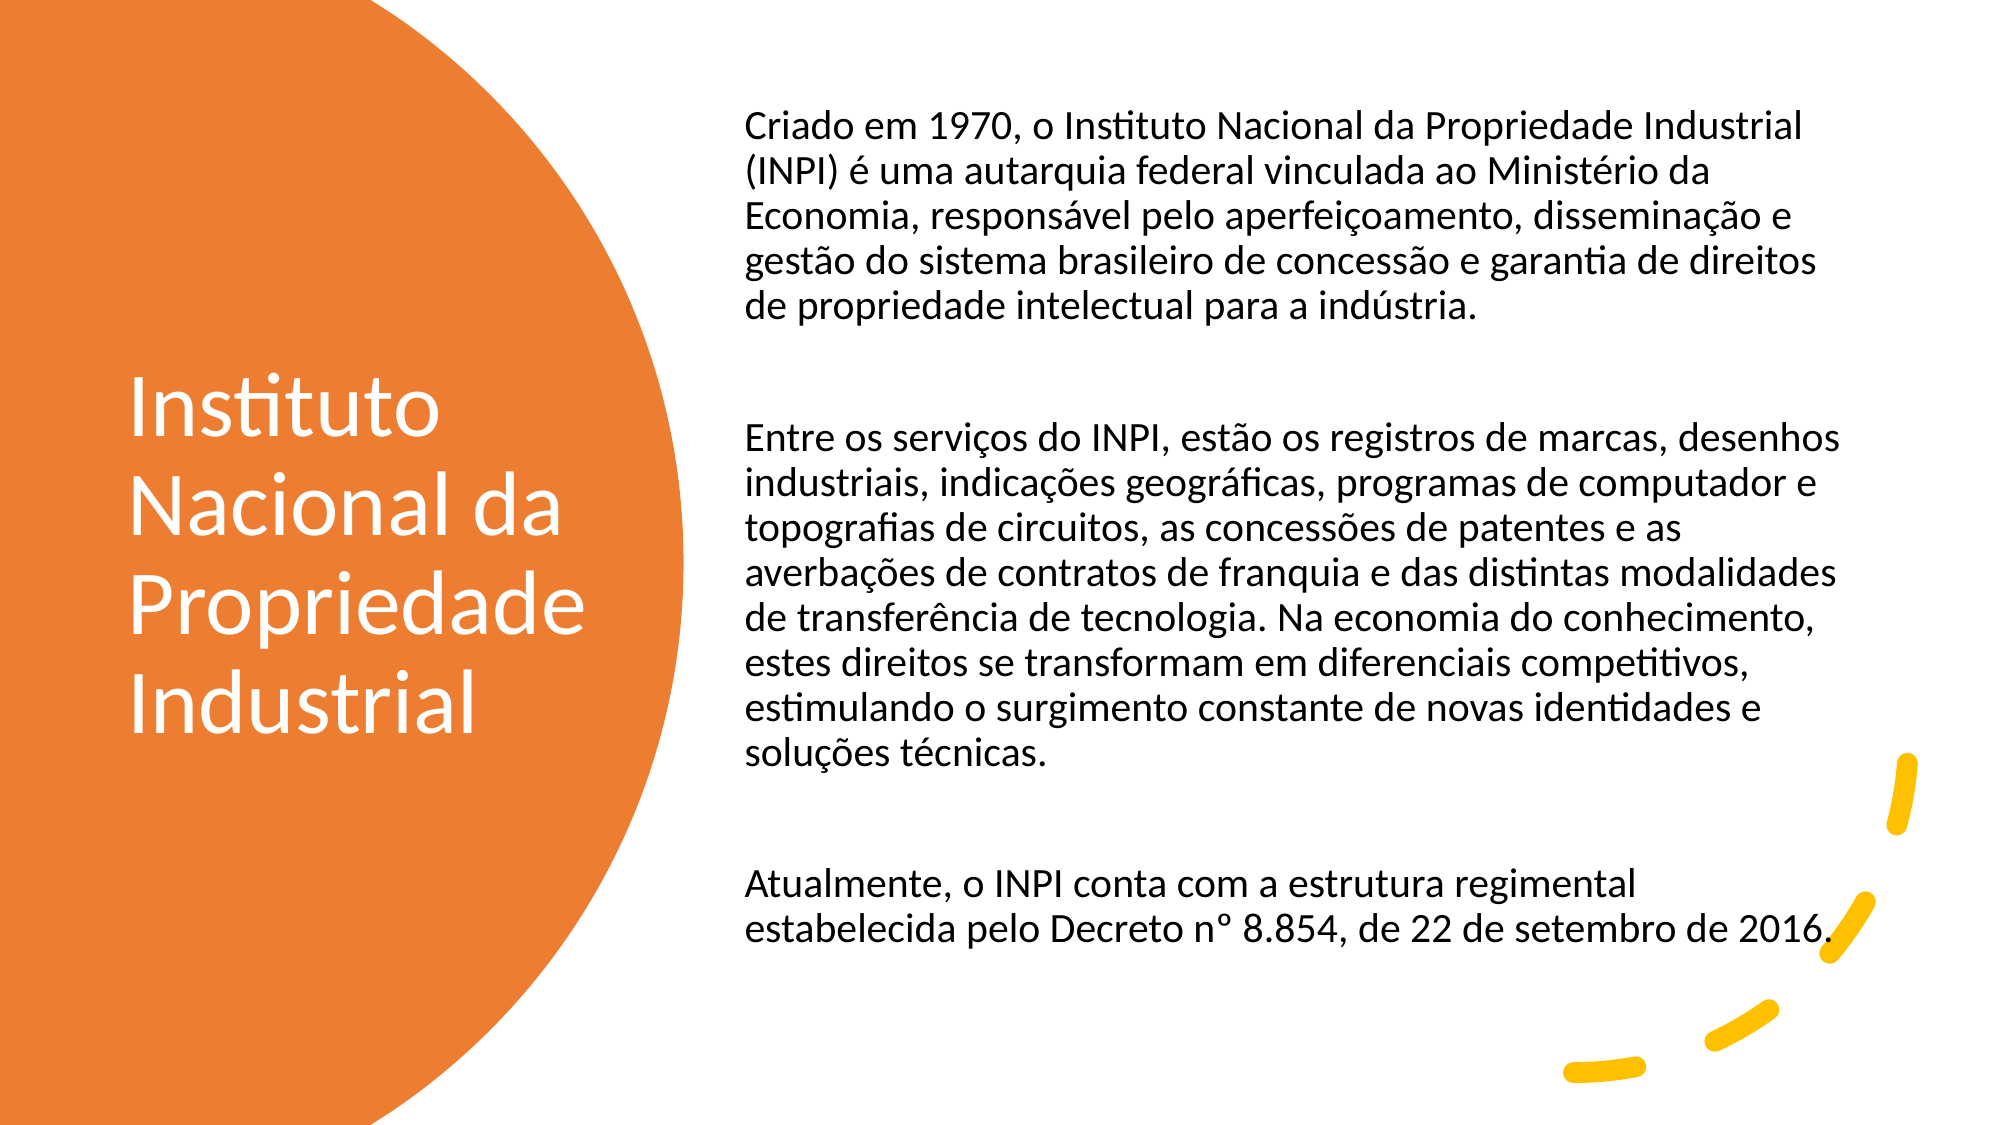

Criado em 1970, o Instituto Nacional da Propriedade Industrial (INPI) é uma autarquia federal vinculada ao Ministério da Economia, responsável pelo aperfeiçoamento, disseminação e gestão do sistema brasileiro de concessão e garantia de direitos de propriedade intelectual para a indústria.

Entre os serviços do INPI, estão os registros de marcas, desenhos industriais, indicações geográficas, programas de computador e topografias de circuitos, as concessões de patentes e as averbações de contratos de franquia e das distintas modalidades de transferência de tecnologia. Na economia do conhecimento, estes direitos se transformam em diferenciais competitivos, estimulando o surgimento constante de novas identidades e soluções técnicas.

Atualmente, o INPI conta com a estrutura regimental estabelecida pelo Decreto nº 8.854, de 22 de setembro de 2016.

# Instituto Nacional da Propriedade Industrial